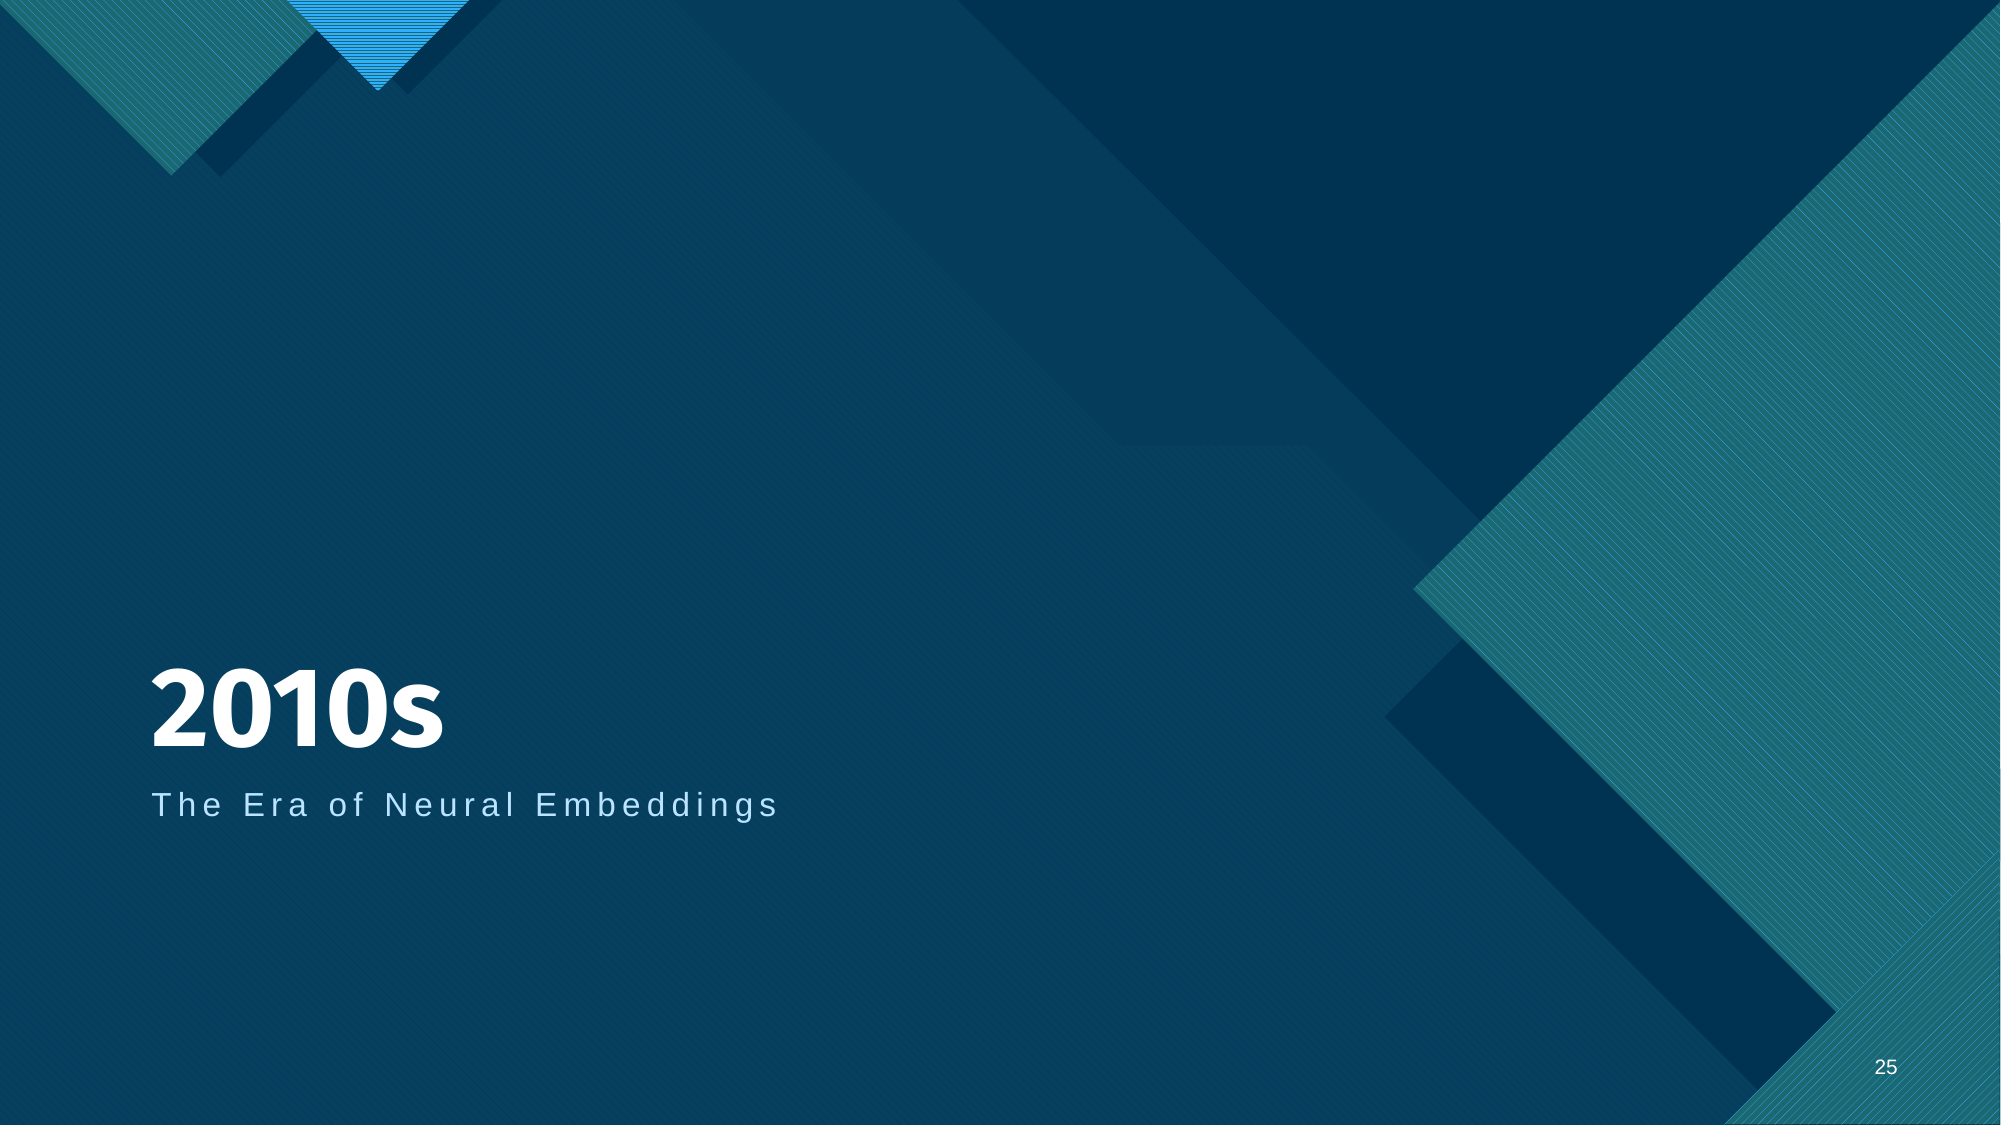

# 2010s
The Era of Neural Embeddings
25